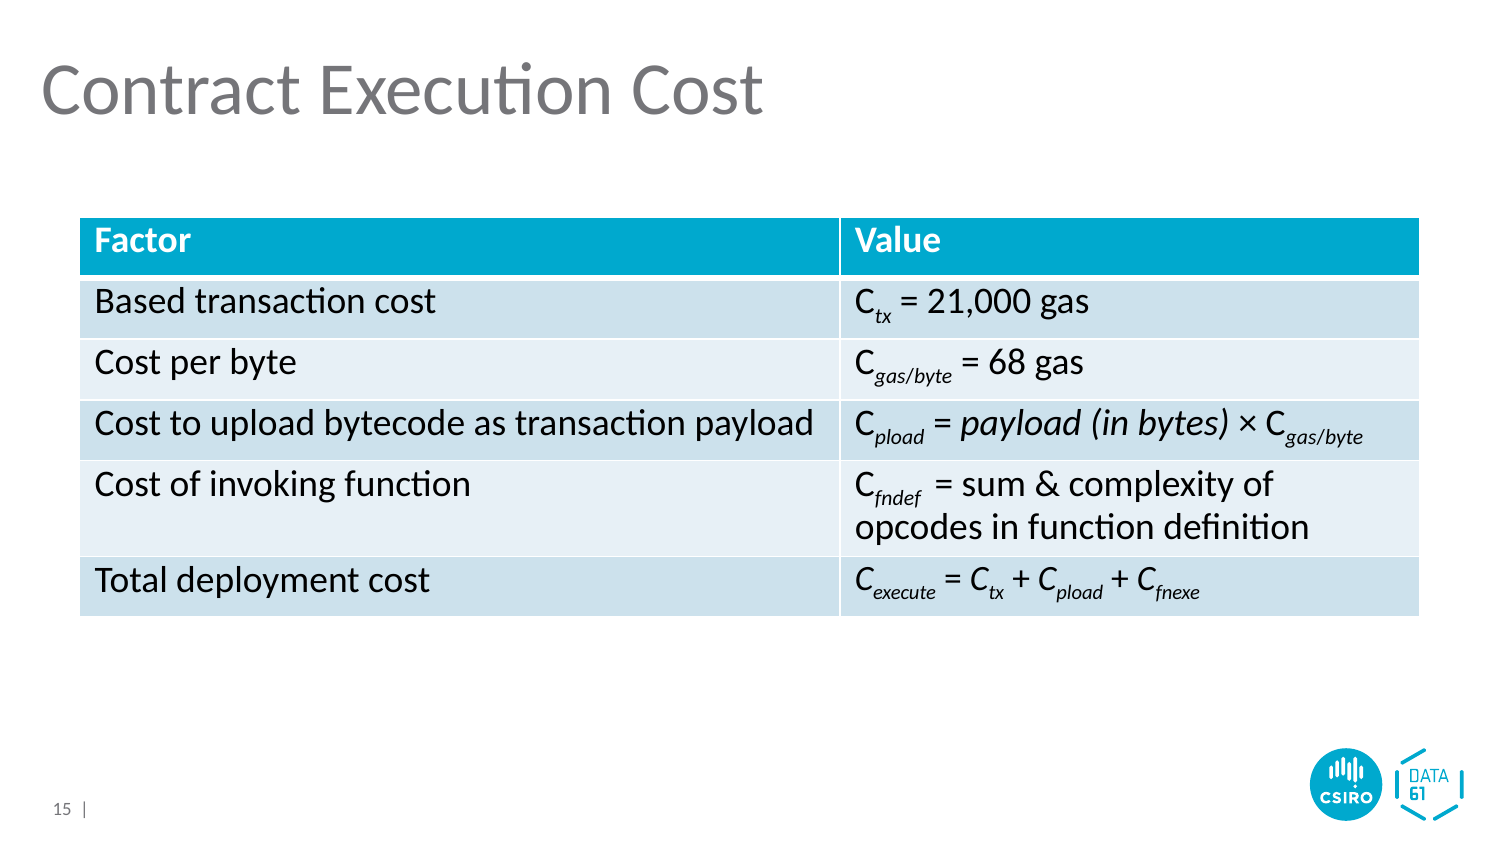

# Contract Execution Cost
| Factor | Value |
| --- | --- |
| Based transaction cost | Ctx = 21,000 gas |
| Cost per byte | Cgas/byte = 68 gas |
| Cost to upload bytecode as transaction payload | Cpload = payload (in bytes) × Cgas/byte |
| Cost of invoking function | Cfndef = sum & complexity of opcodes in function definition |
| Total deployment cost | Cexecute = Ctx + Cpload + Cfnexe |
15  |